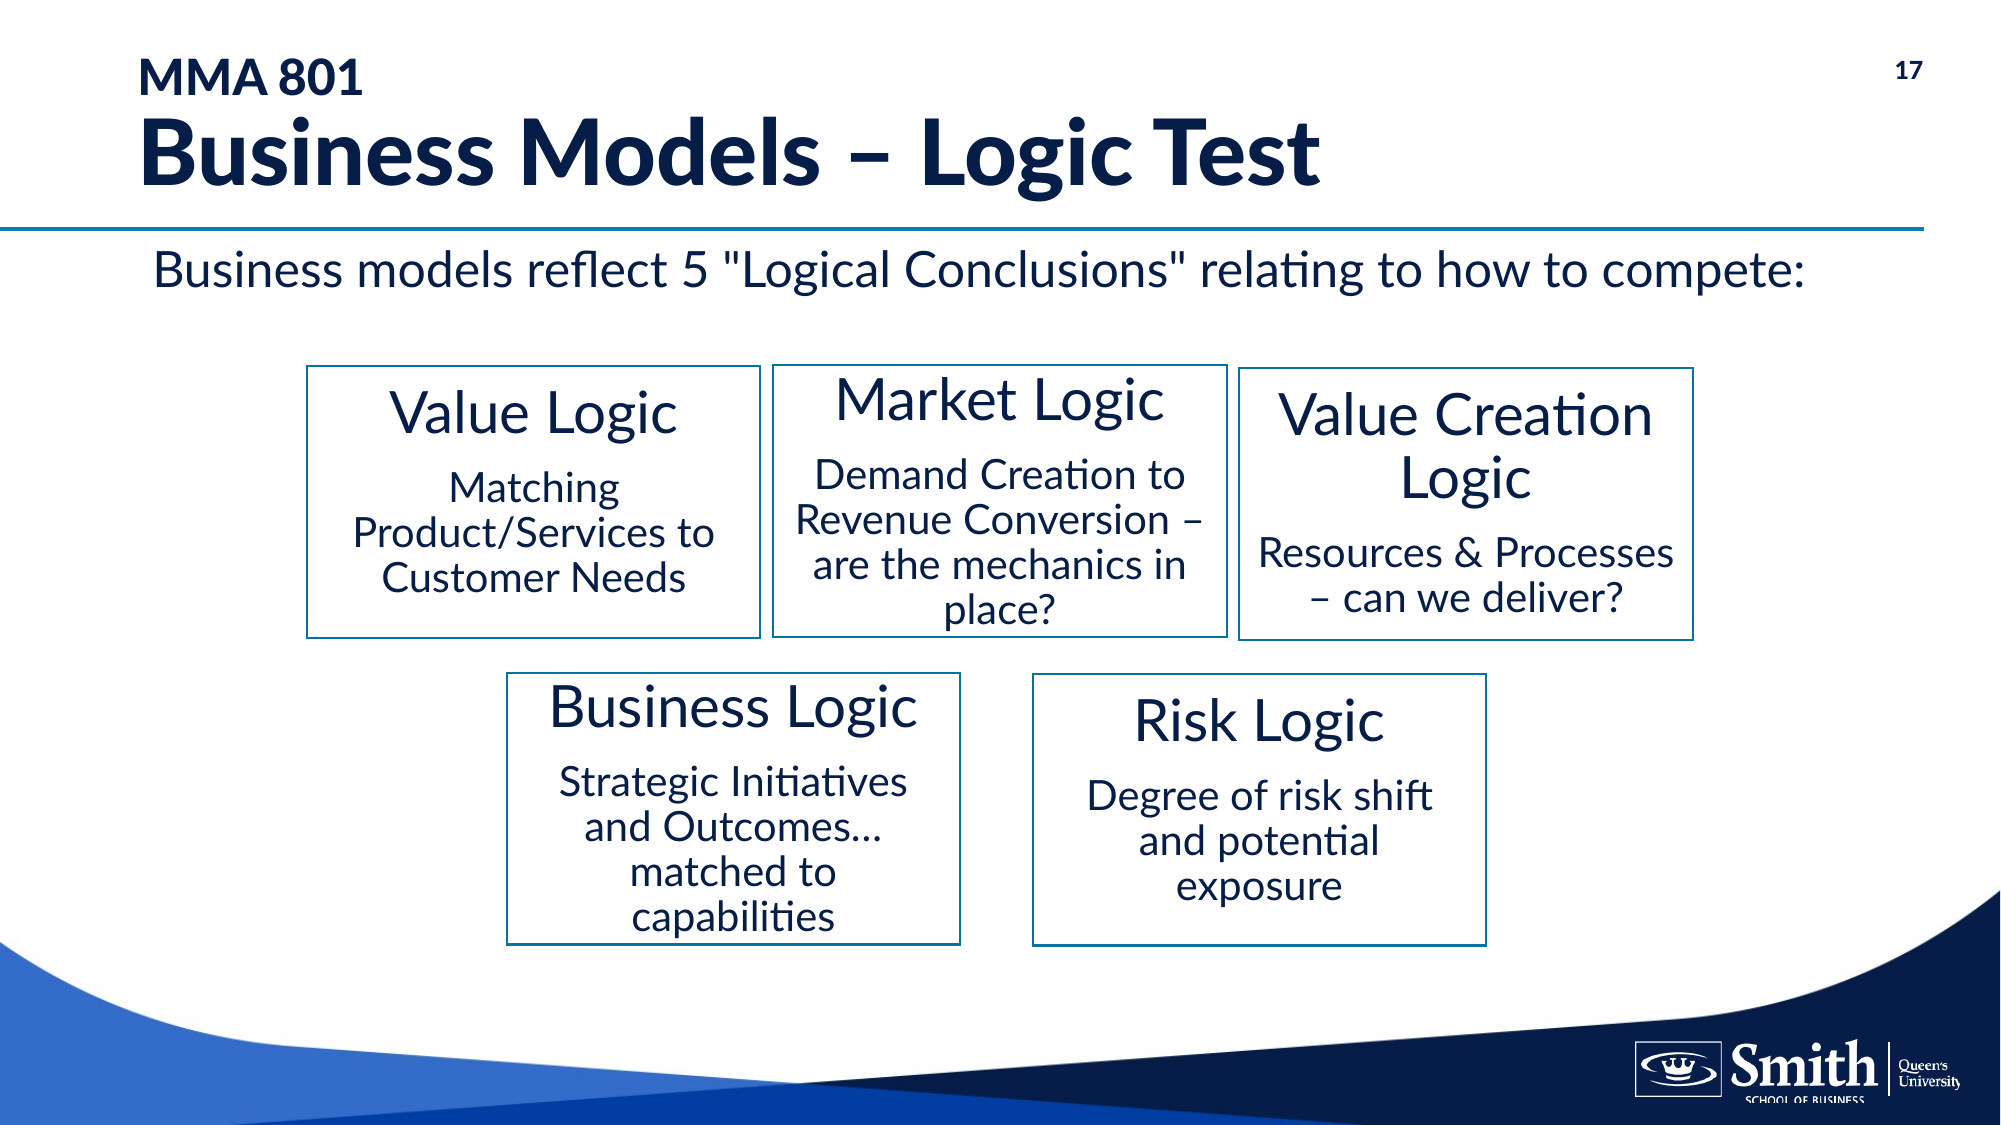

17
# MMA 801 Business Models – Logic Test
Value Logic
Matching Product/Services to Customer Needs
Market Logic
Demand Creation to Revenue Conversion – are the mechanics in place?
Business Logic
Strategic Initiatives and Outcomes…matched to capabilities
Value Creation Logic
Resources & Processes – can we deliver?
Risk Logic
Degree of risk shift and potential exposure
Business models reflect 5 "Logical Conclusions" relating to how to compete: